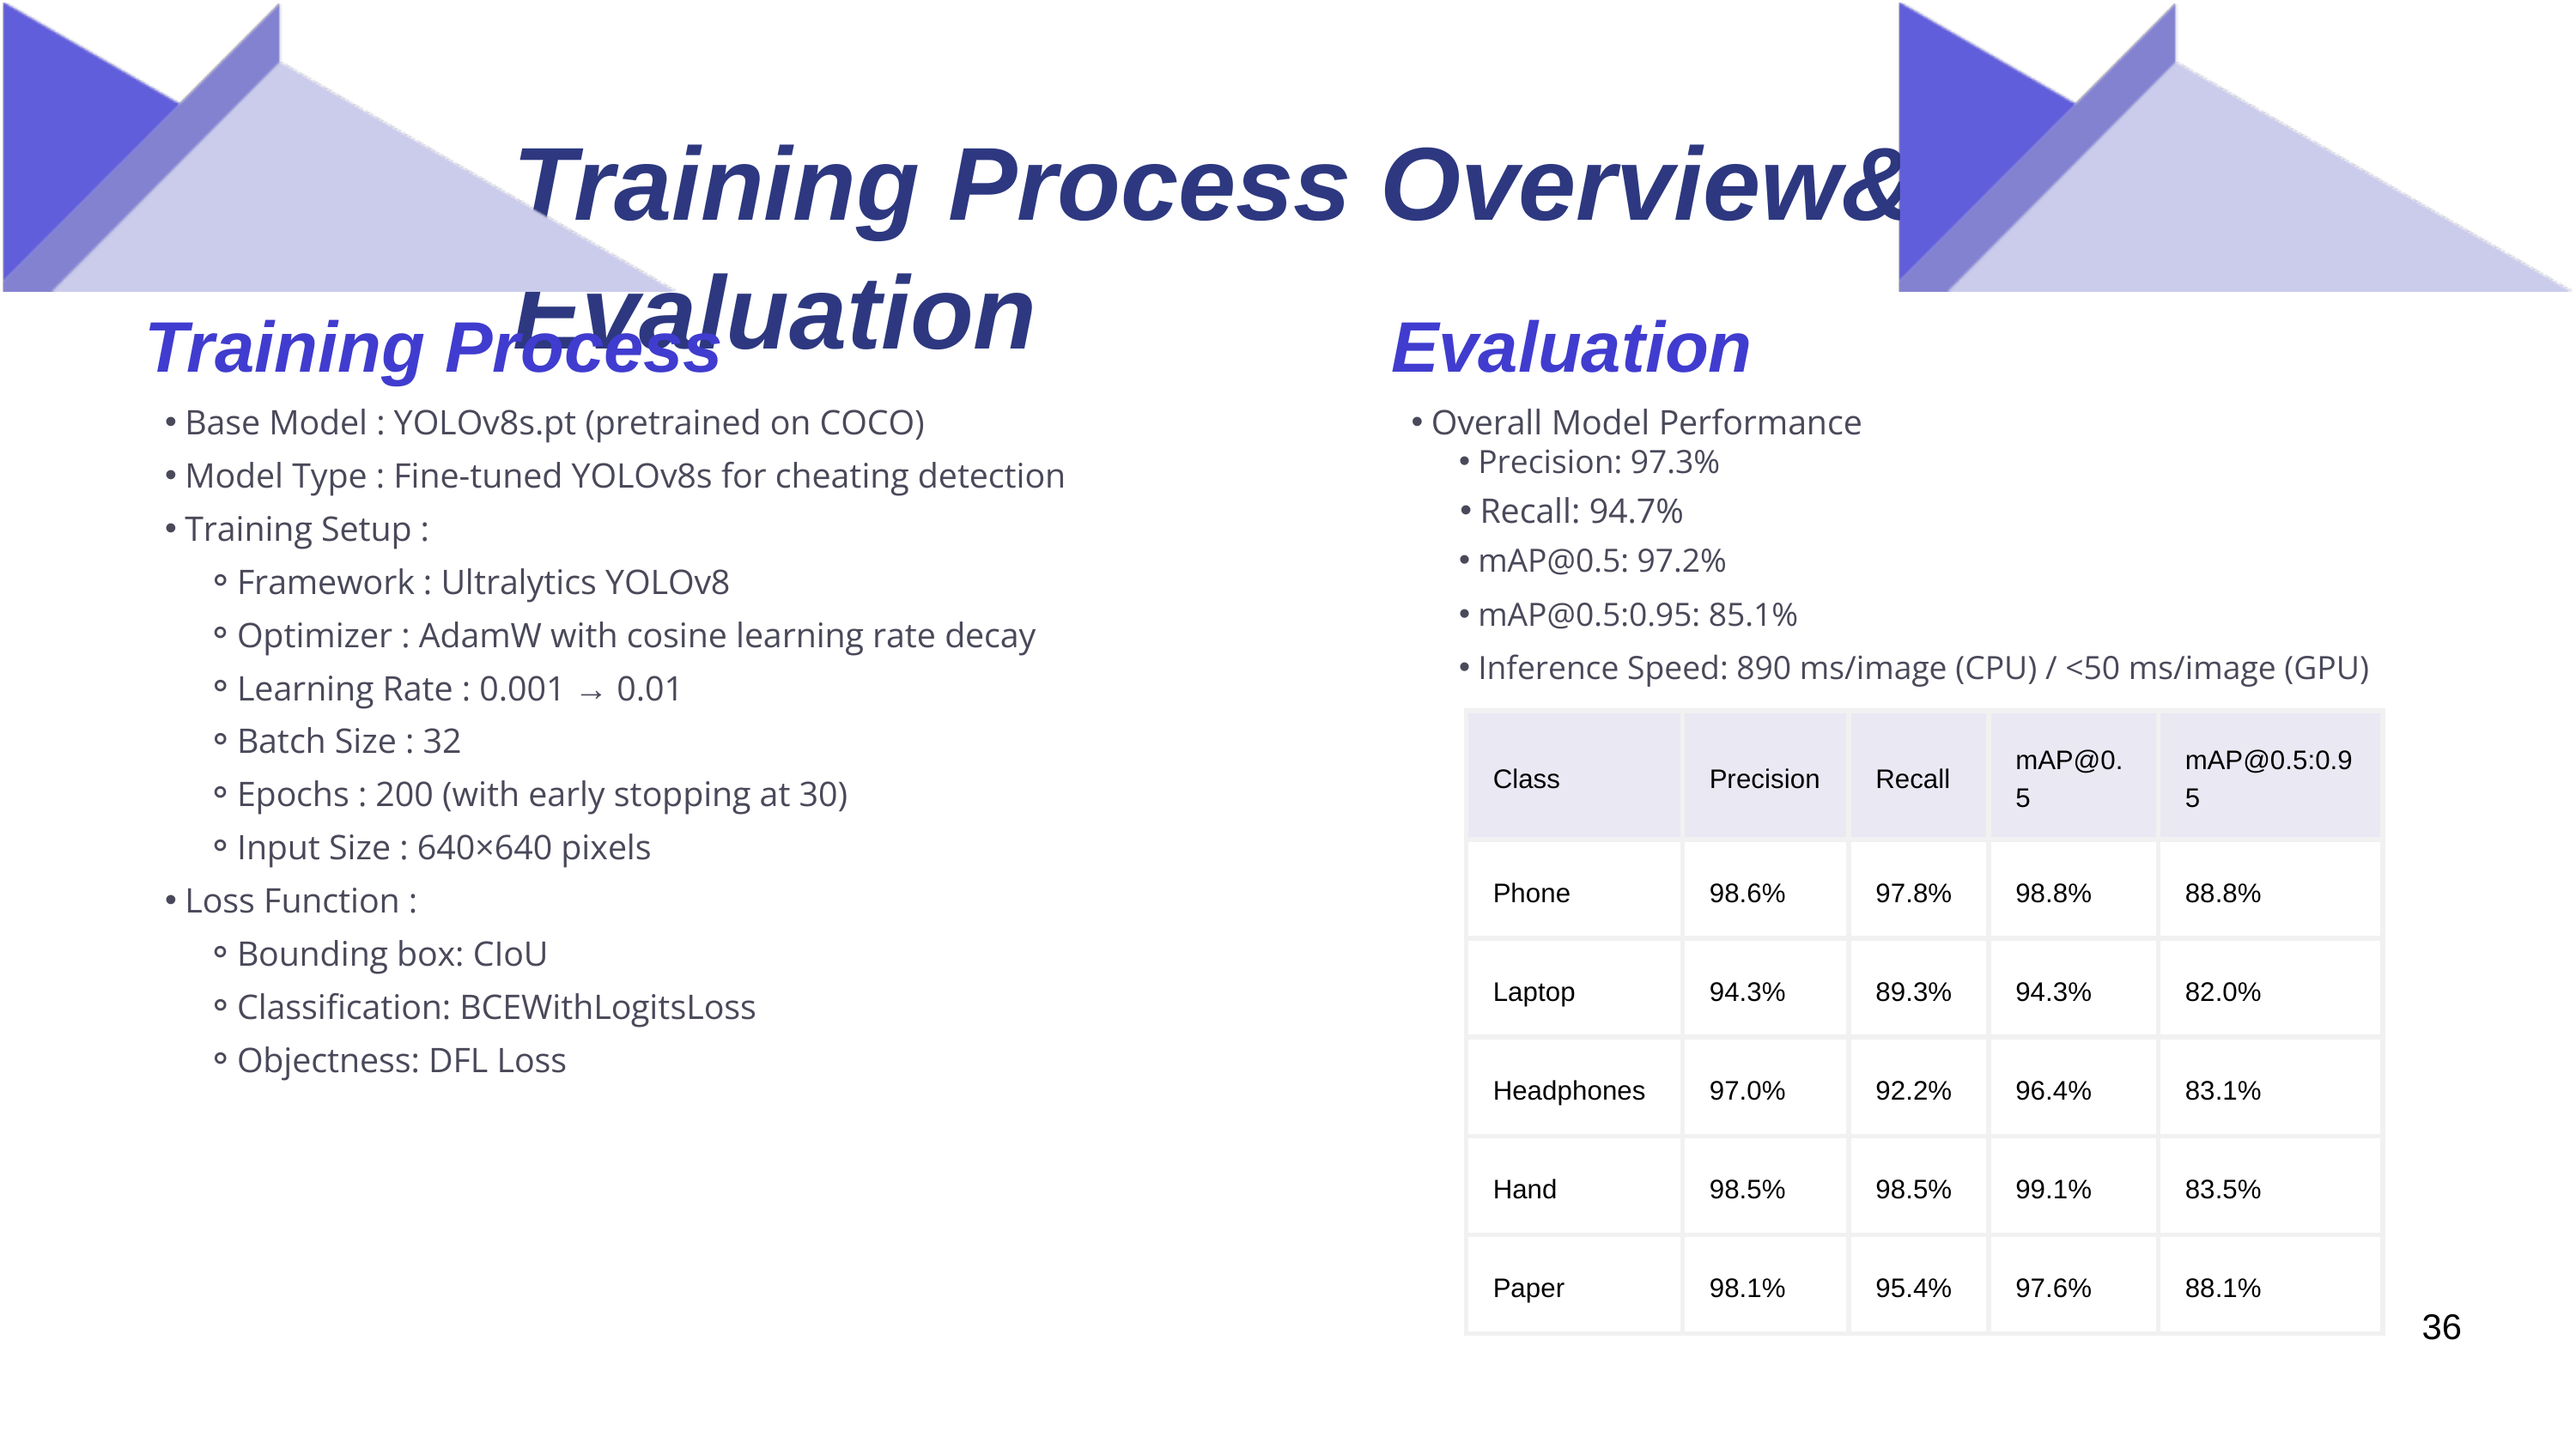

Training Process Overview& Evaluation
Training Process
Evaluation
Base Model : YOLOv8s.pt (pretrained on COCO)
Model Type : Fine-tuned YOLOv8s for cheating detection
Training Setup :
Framework : Ultralytics YOLOv8
Optimizer : AdamW with cosine learning rate decay
Learning Rate : 0.001 → 0.01
Batch Size : 32
Epochs : 200 (with early stopping at 30)
Input Size : 640×640 pixels
Loss Function :
Bounding box: CIoU
Classification: BCEWithLogitsLoss
Objectness: DFL Loss
Overall Model Performance
Precision: 97.3%
Recall: 94.7%
mAP@0.5: 97.2%
mAP@0.5:0.95: 85.1%
Inference Speed: 890 ms/image (CPU) / <50 ms/image (GPU)
| Class | Precision | Recall | mAP@0.5 | mAP@0.5:0.95 |
| --- | --- | --- | --- | --- |
| Phone | 98.6% | 97.8% | 98.8% | 88.8% |
| Laptop | 94.3% | 89.3% | 94.3% | 82.0% |
| Headphones | 97.0% | 92.2% | 96.4% | 83.1% |
| Hand | 98.5% | 98.5% | 99.1% | 83.5% |
| Paper | 98.1% | 95.4% | 97.6% | 88.1% |
36